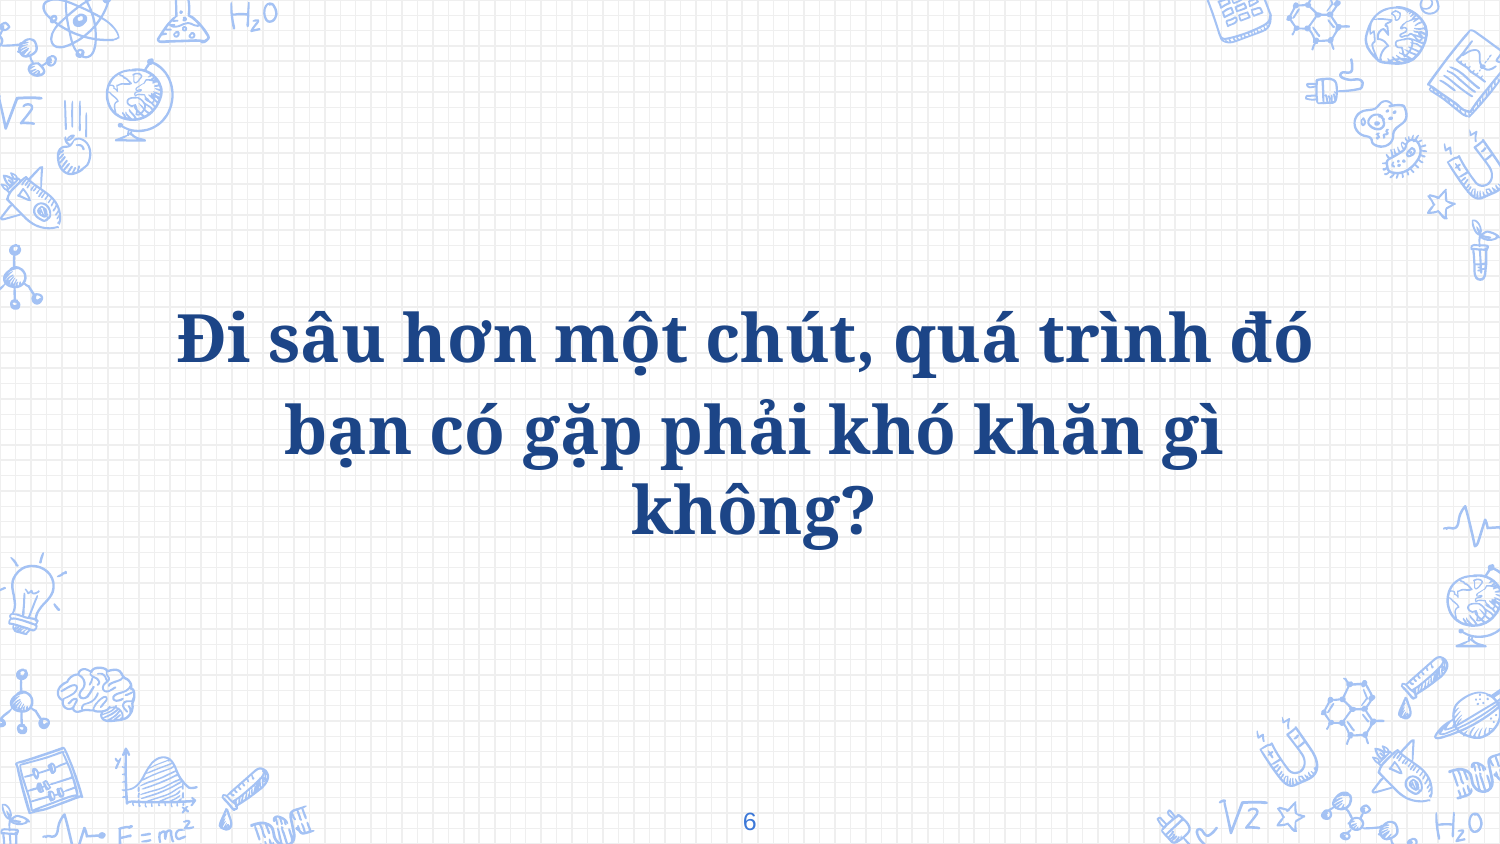

Đi sâu hơn một chút, quá trình đó
bạn có gặp phải khó khăn gì không?
6